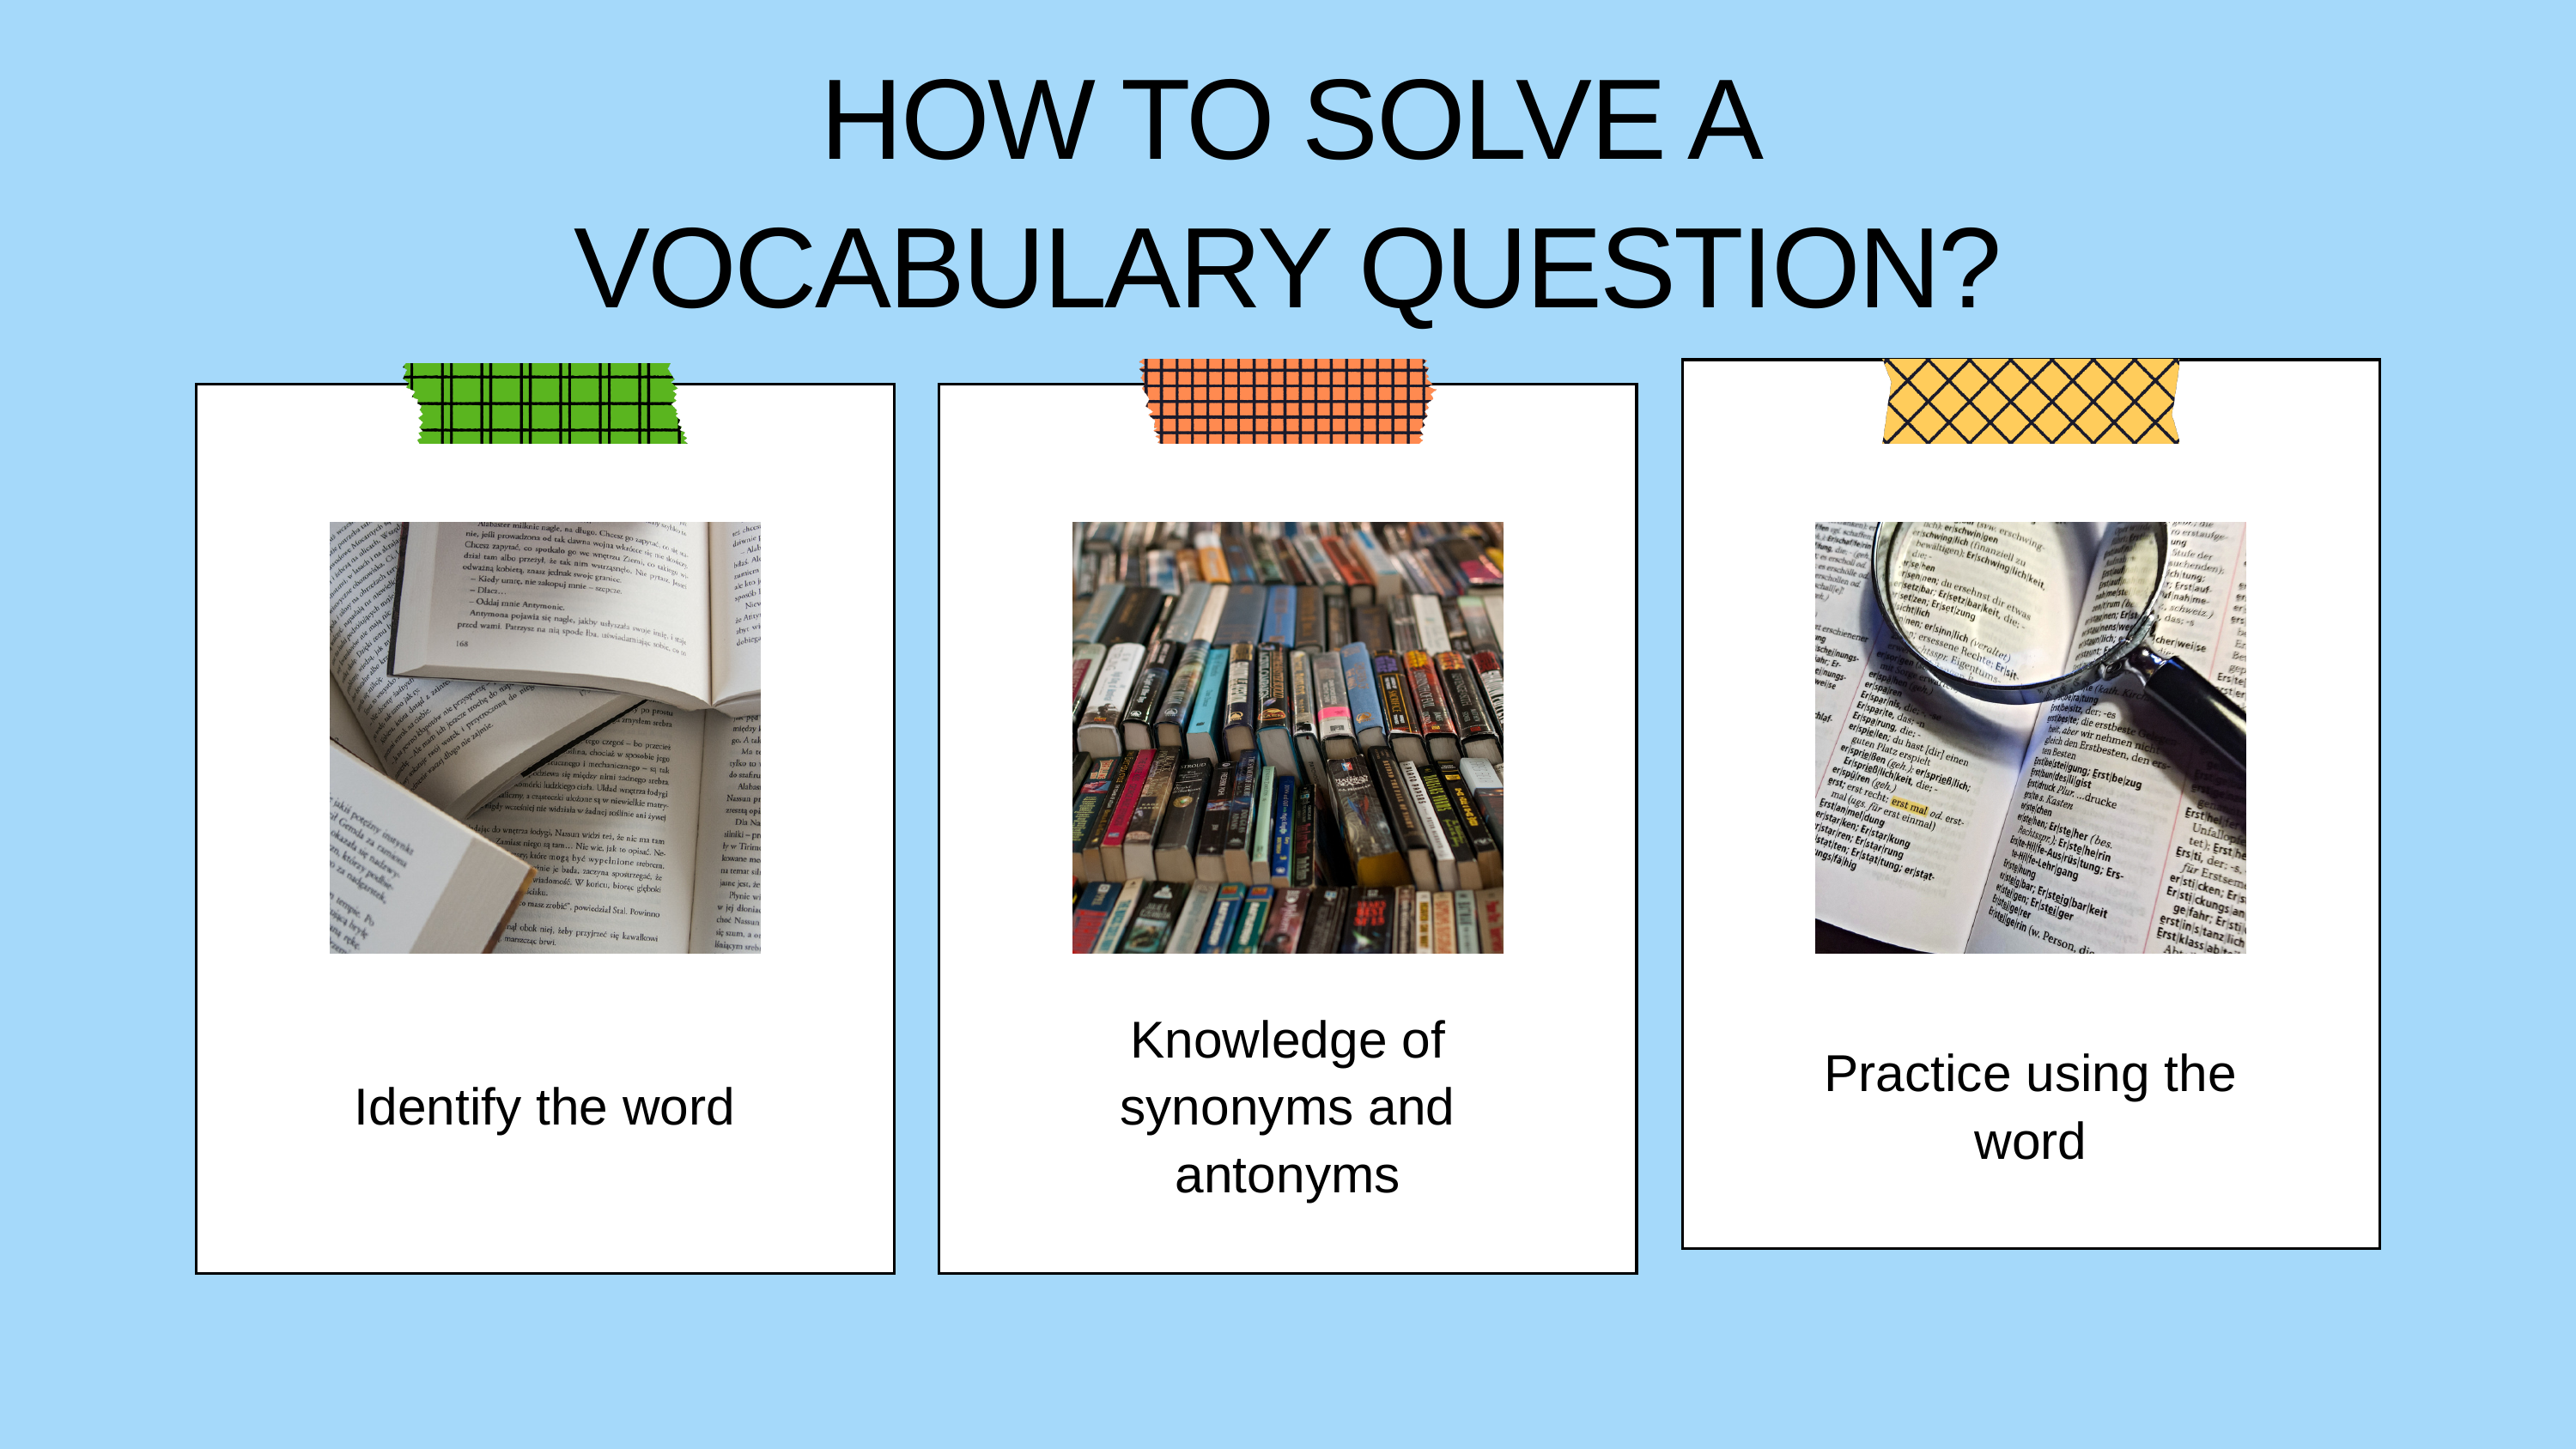

HOW TO SOLVE A VOCABULARY QUESTION?

Knowledge of synonyms and antonyms
Practice using the word
Identify the word